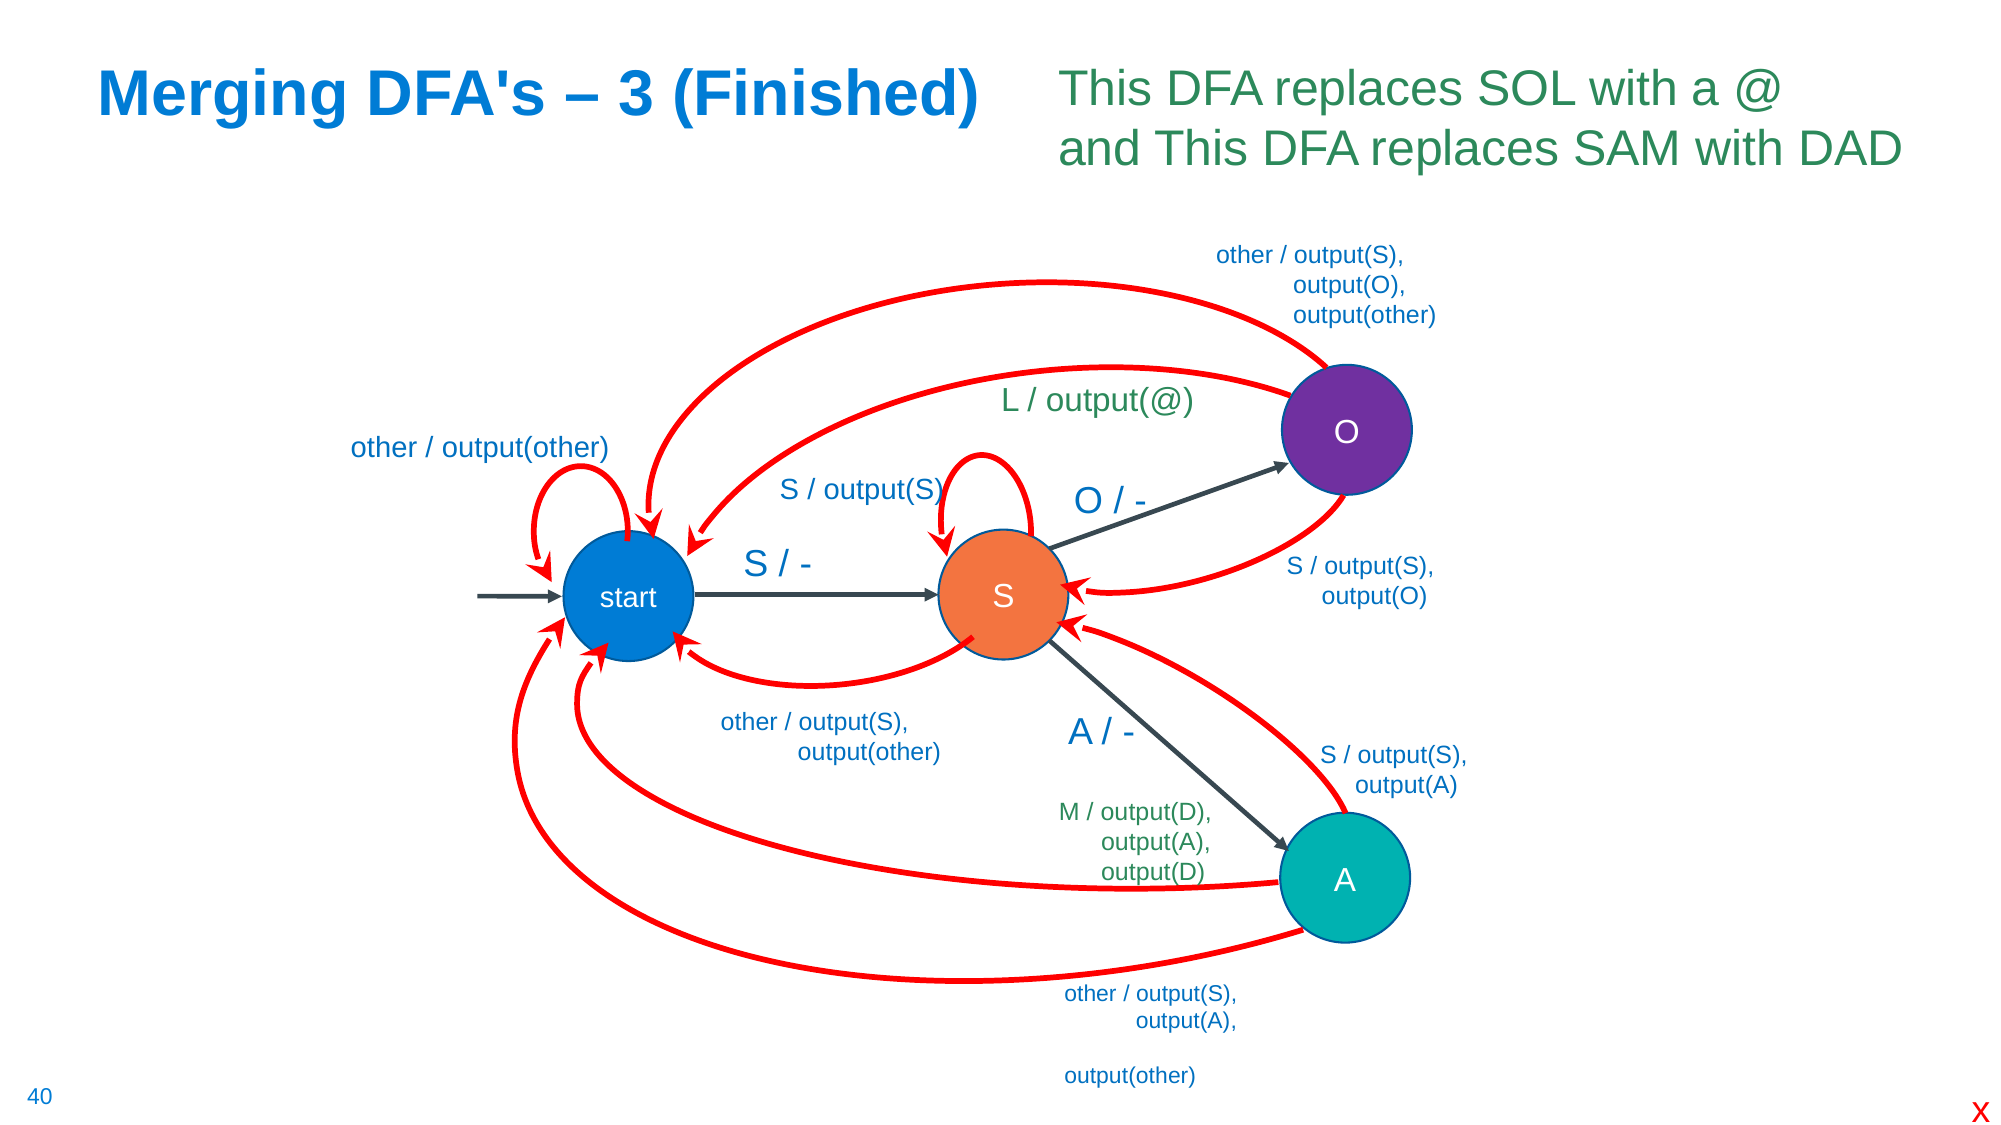

# Merging DFA's – 3 (Finished)
This DFA replaces SOL with a @
and This DFA replaces SAM with DAD
other / output(S),
           output(O),
           output(other)

O

L / output(@)

other / output(other)

S / output(S)

O / -

S
start
S / -
S / output(S),
     output(O)

other / output(S),
           output(other)
A / -
S / output(S),
     output(A)
M / output(D),
      output(A),
      output(D)
A
other / output(S),
           output(A),
          output(other)
x